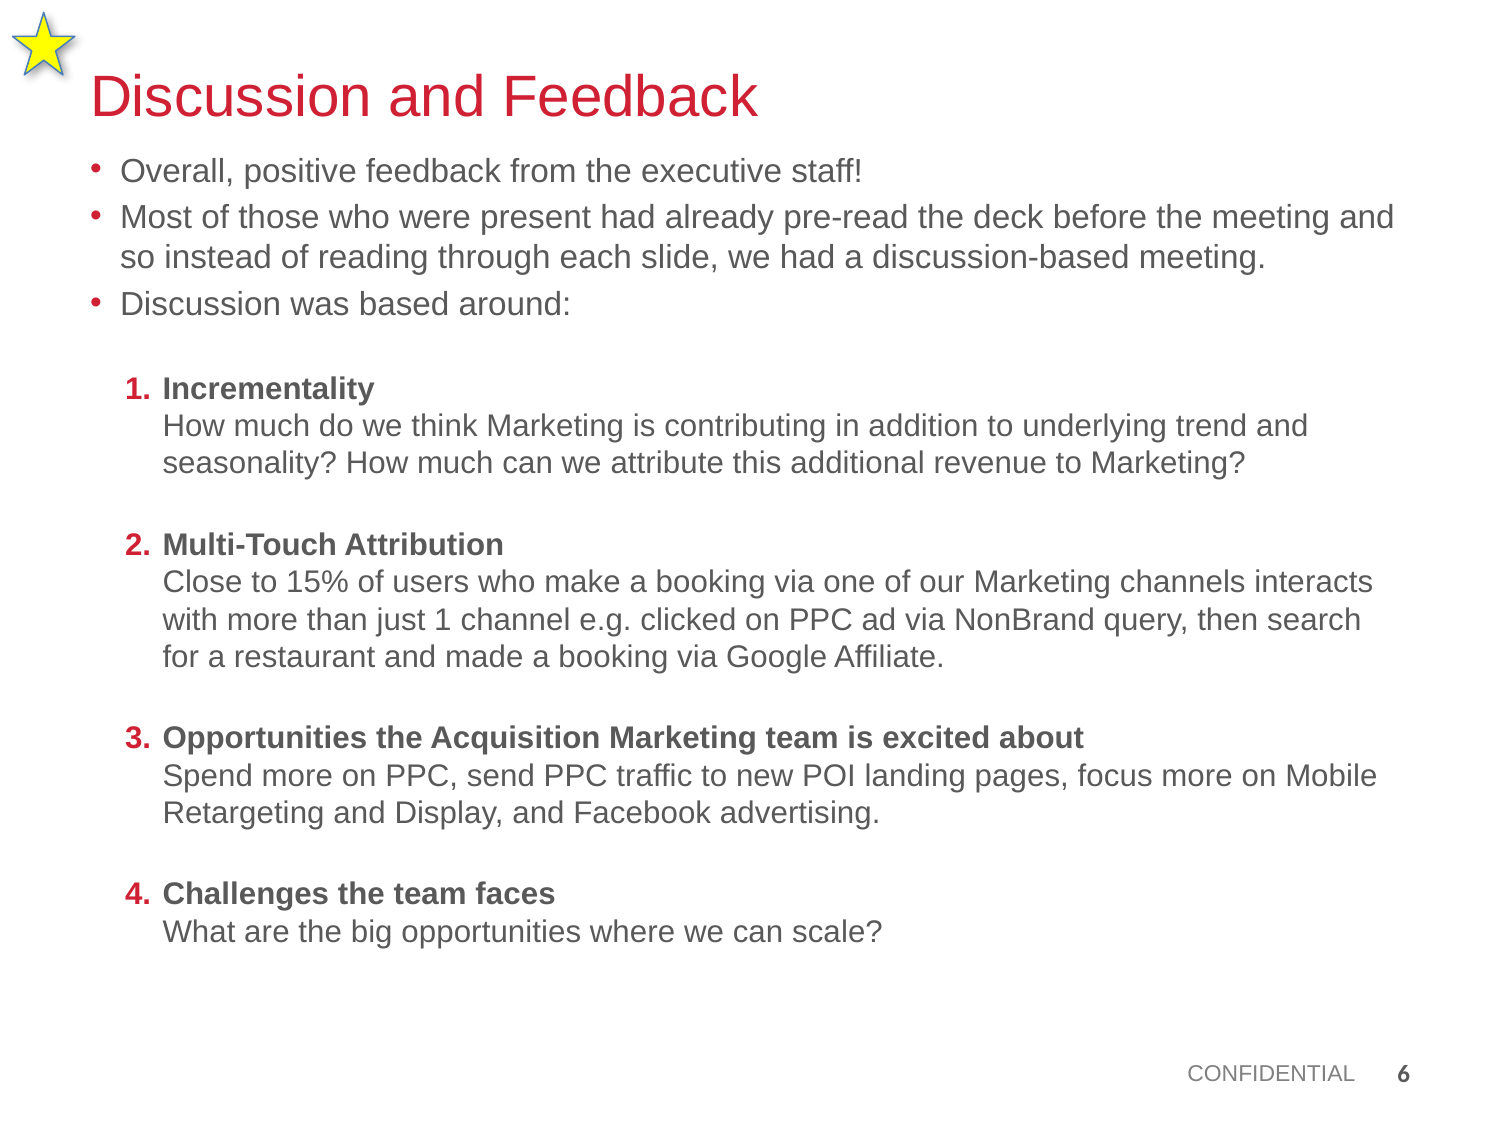

Discussion and Feedback
Overall, positive feedback from the executive staff!
Most of those who were present had already pre-read the deck before the meeting and so instead of reading through each slide, we had a discussion-based meeting.
Discussion was based around:
Incrementality
How much do we think Marketing is contributing in addition to underlying trend and seasonality? How much can we attribute this additional revenue to Marketing?
Multi-Touch Attribution
Close to 15% of users who make a booking via one of our Marketing channels interacts with more than just 1 channel e.g. clicked on PPC ad via NonBrand query, then search for a restaurant and made a booking via Google Affiliate.
Opportunities the Acquisition Marketing team is excited about
Spend more on PPC, send PPC traffic to new POI landing pages, focus more on Mobile Retargeting and Display, and Facebook advertising.
Challenges the team faces
What are the big opportunities where we can scale?
6